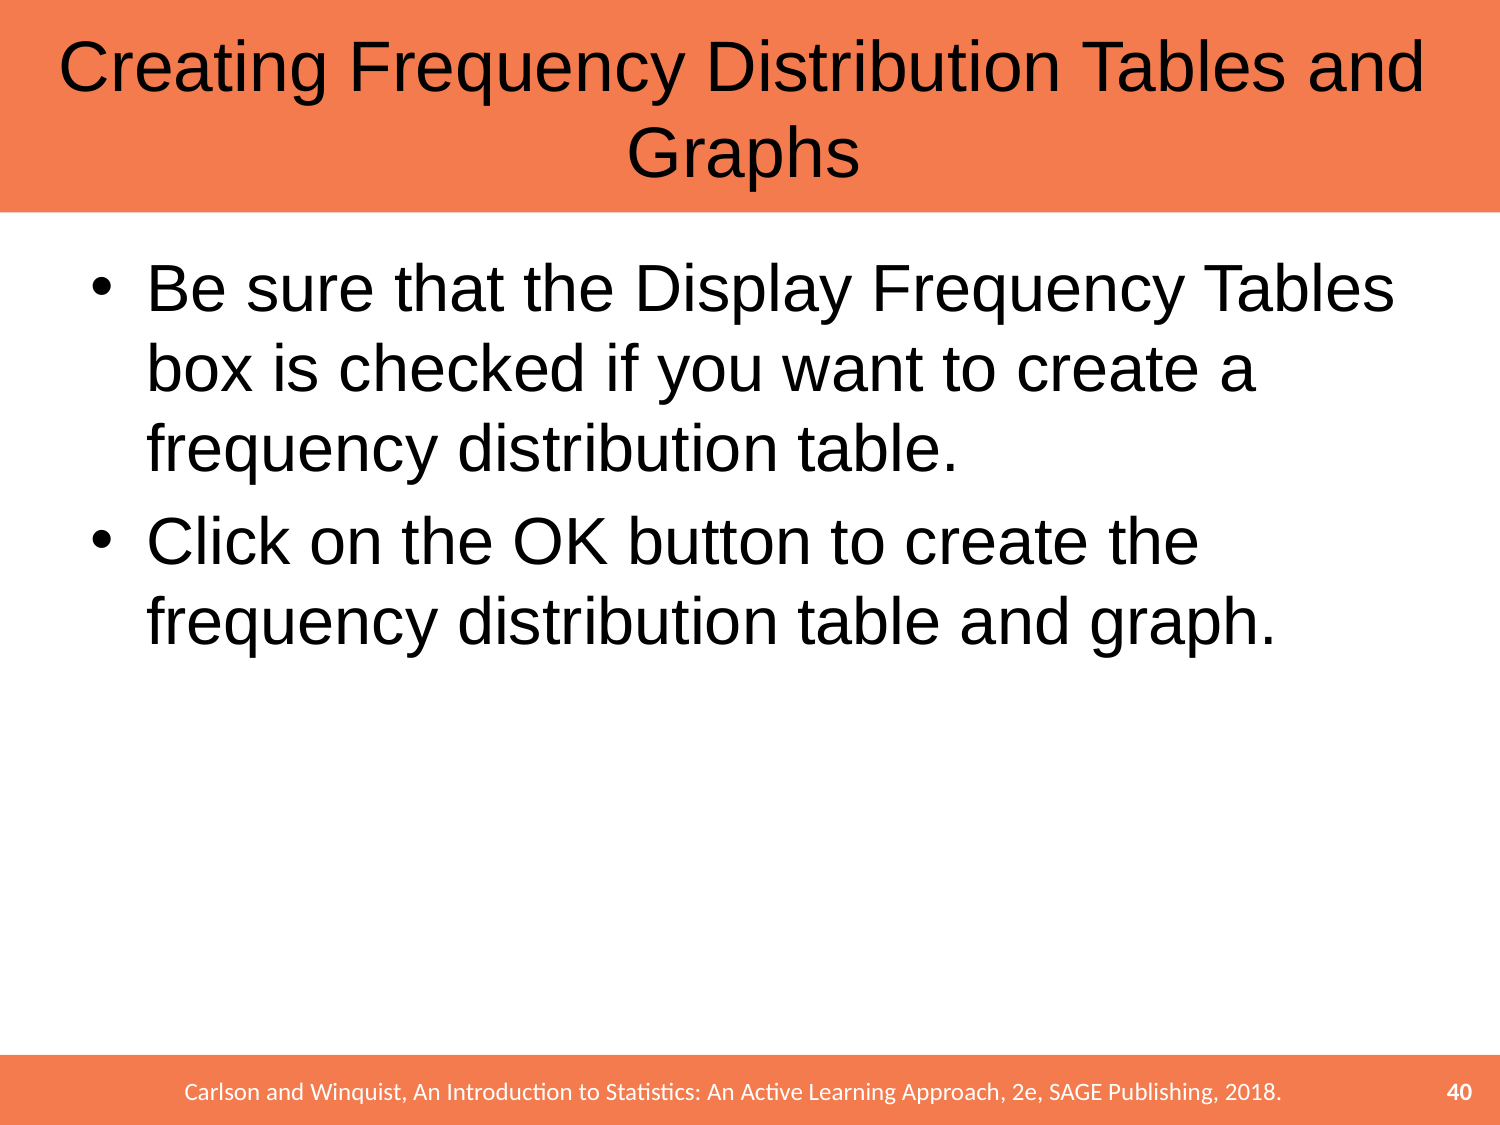

# Creating Frequency Distribution Tables and Graphs
Be sure that the Display Frequency Tables box is checked if you want to create a frequency distribution table.
Click on the OK button to create the frequency distribution table and graph.
40
Carlson and Winquist, An Introduction to Statistics: An Active Learning Approach, 2e, SAGE Publishing, 2018.